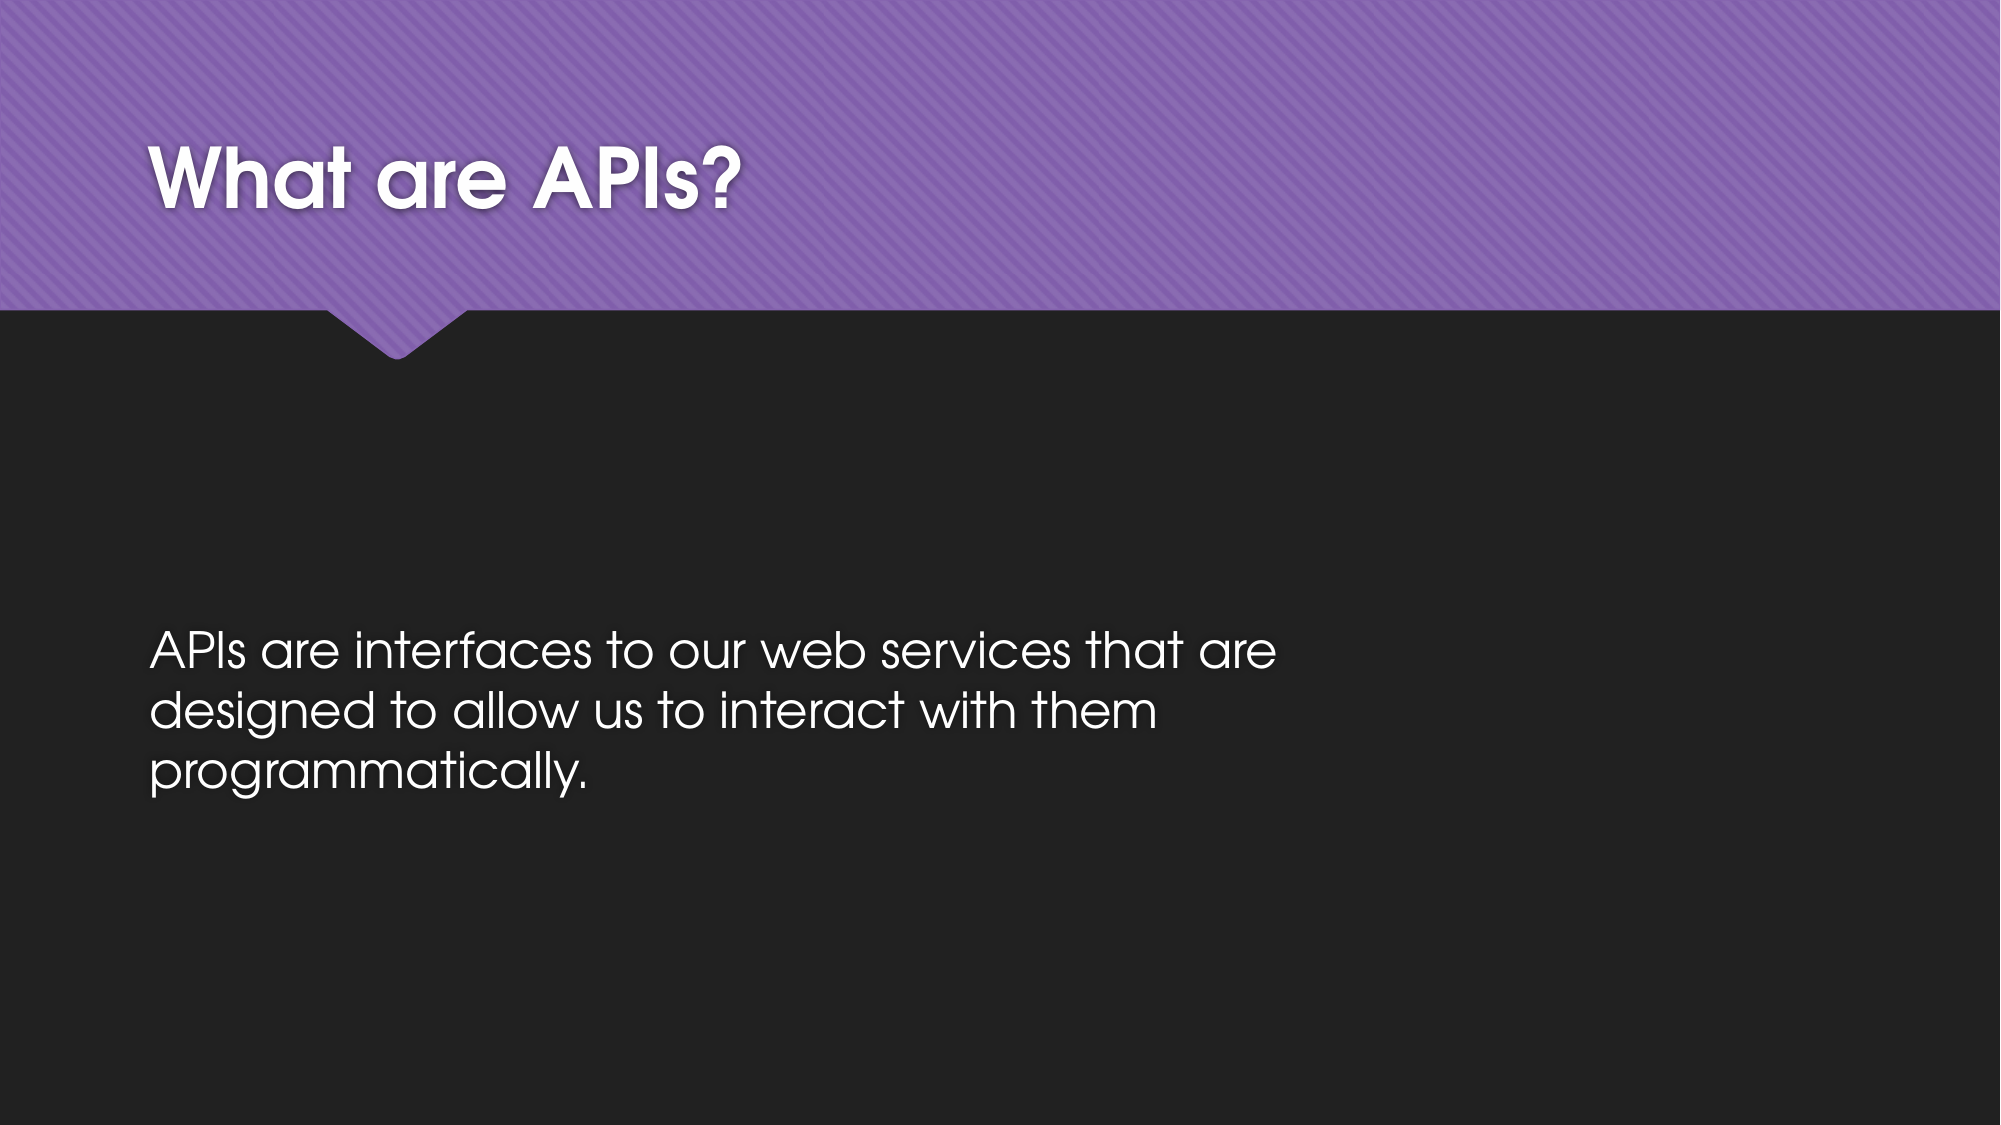

# What are APIs?
APIs are interfaces to our web services that are designed to allow us to interact with them programmatically.